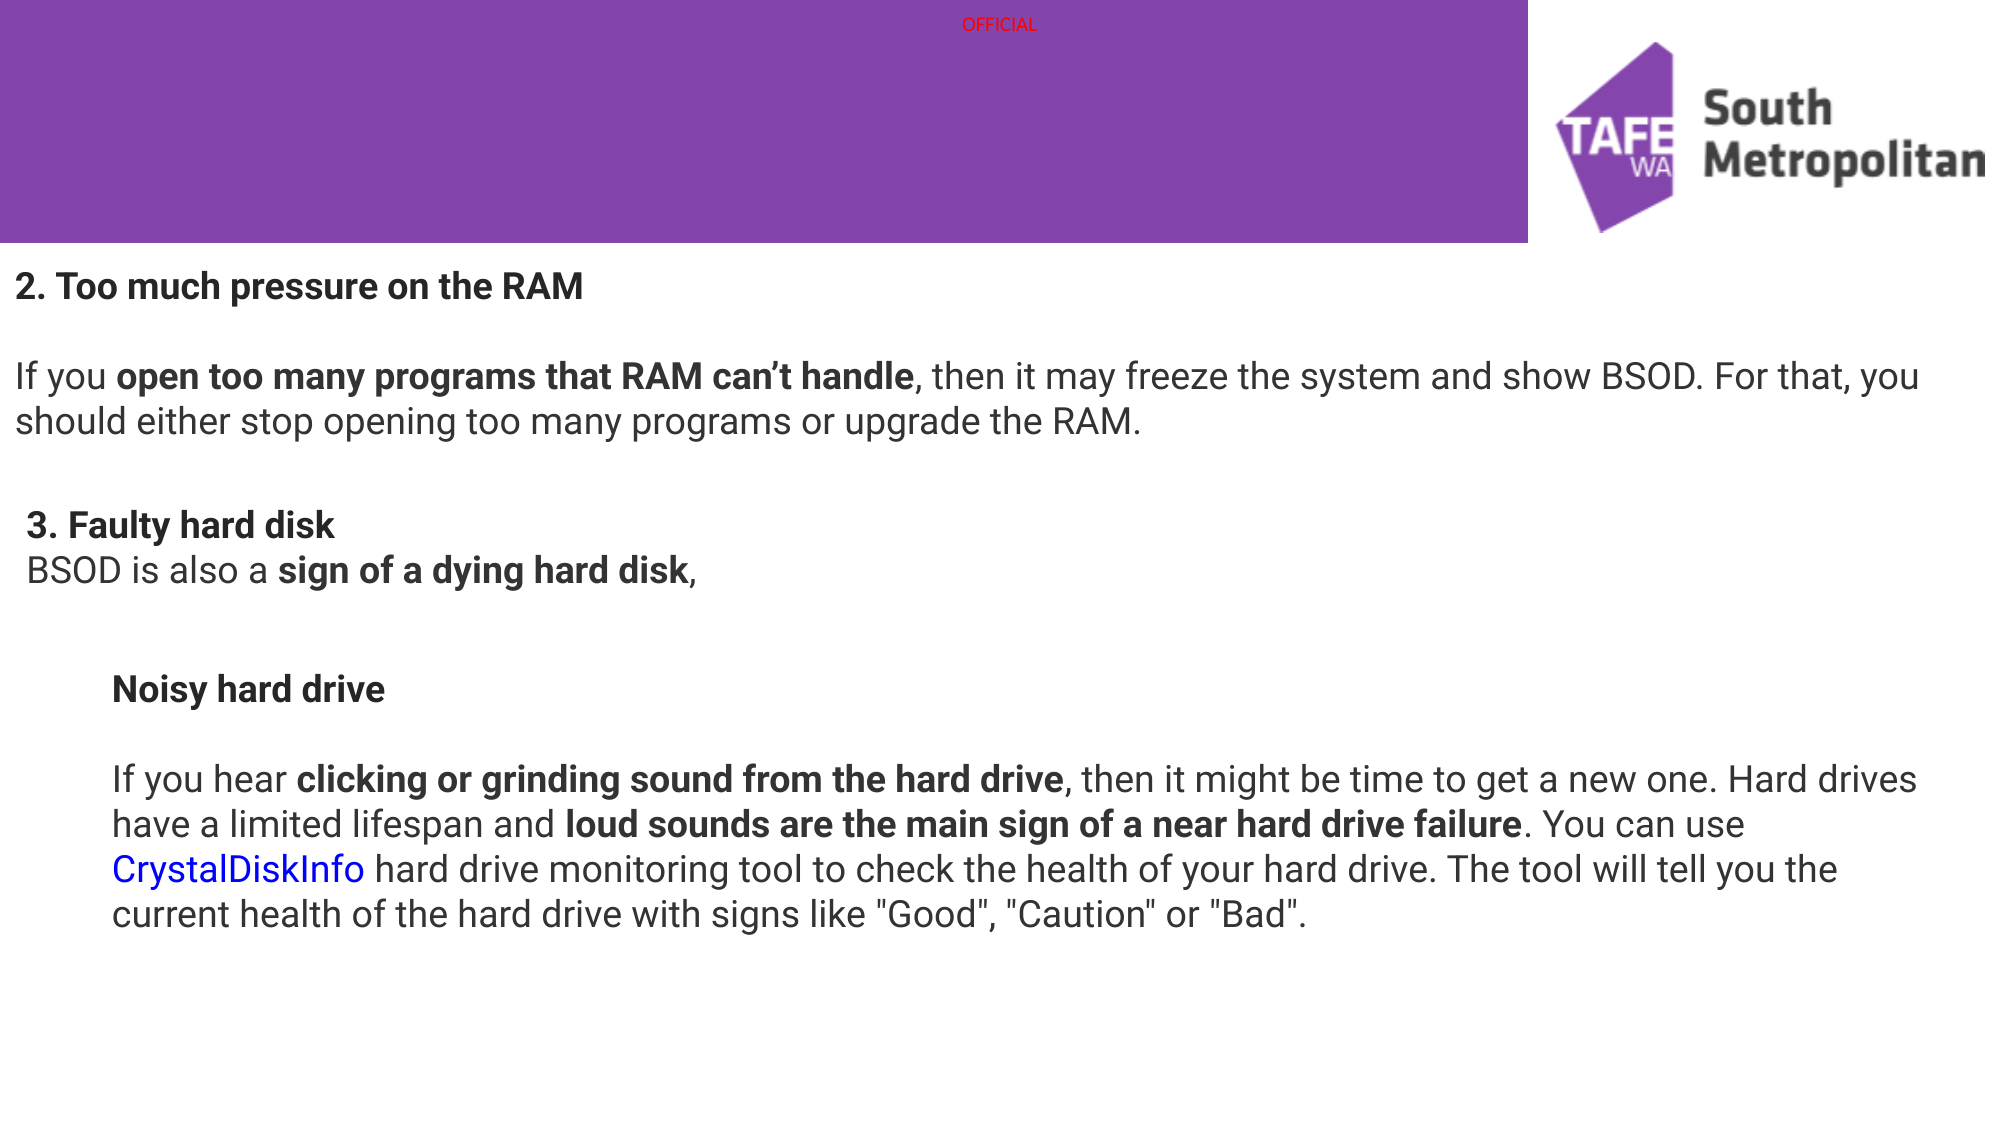

2. Too much pressure on the RAM

If you open too many programs that RAM can’t handle, then it may freeze the system and show BSOD. For that, you should either stop opening too many programs or upgrade the RAM.

3. Faulty hard disk
BSOD is also a sign of a dying hard disk,
Noisy hard drive

If you hear clicking or grinding sound from the hard drive, then it might be time to get a new one. Hard drives have a limited lifespan and loud sounds are the main sign of a near hard drive failure. You can use CrystalDiskInfo hard drive monitoring tool to check the health of your hard drive. The tool will tell you the current health of the hard drive with signs like "Good", "Caution" or "Bad".